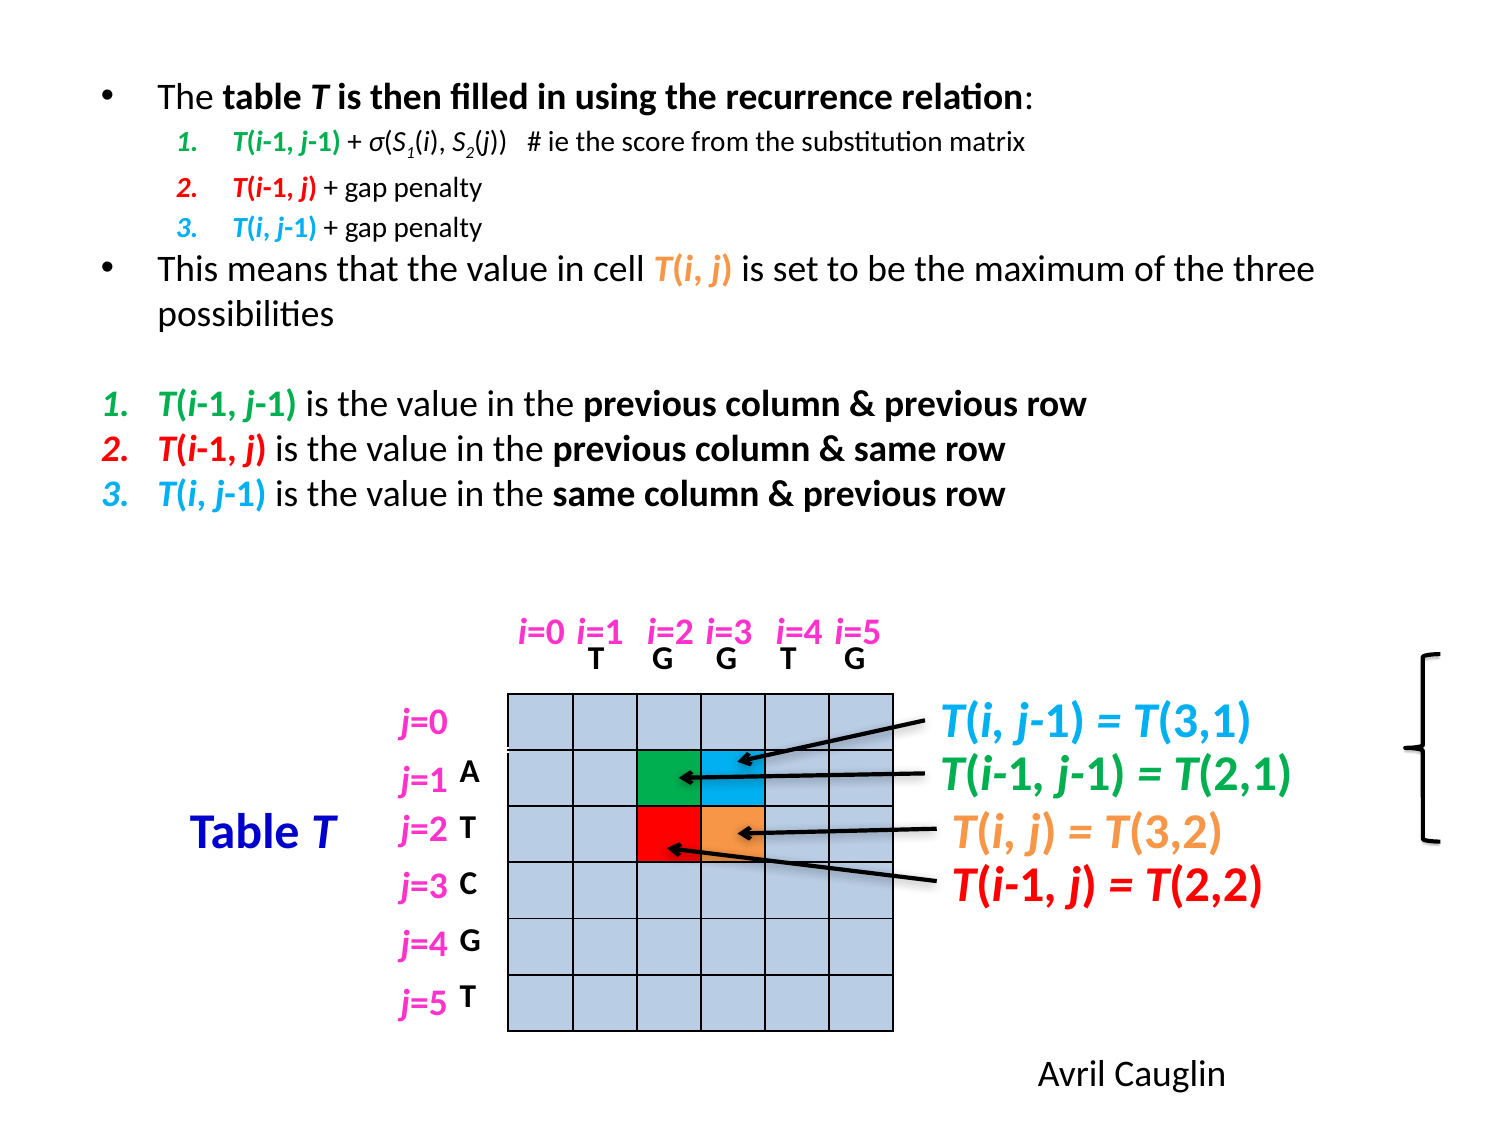

The table T is then filled in using the recurrence relation:
T(i-1, j-1) + σ(S1(i), S2(j))   # ie the score from the substitution matrix
T(i-1, j) + gap penalty
T(i, j-1) + gap penalty
This means that the value in cell T(i, j) is set to be the maximum of the three possibilities

T(i-1, j-1) is the value in the previous column & previous row
T(i-1, j) is the value in the previous column & same row
T(i, j-1) is the value in the same column & previous row

i=0
i=1
i=2
i=3
i=4
i=5
|  |  | T | G | G | T | G |
| --- | --- | --- | --- | --- | --- | --- |
|  |  |  |  |  |  |  |
| A |  |  |  |  |  |  |
| T |  |  |  |  |  |  |
| C |  |  |  |  |  |  |
| G |  |  |  |  |  |  |
| T |  |  |  |  |  |  |
|  |  | T | G | G | T | G |
| --- | --- | --- | --- | --- | --- | --- |
|  |  |  |  |  |  |  |
| A |  |  |  |  |  |  |
| T |  |  |  |  |  |  |
| C |  |  |  |  |  |  |
| G |  |  |  |  |  |  |
| T |  |  |  |  |  |  |
|  |  | T | G | G | T | G |
| --- | --- | --- | --- | --- | --- | --- |
|  |  |  |  |  |  |  |
| A |  |  |  |  |  |  |
| T |  |  |  |  |  |  |
| C |  |  |  |  |  |  |
| G |  |  |  |  |  |  |
| T |  |  |  |  |  |  |
|  |  | T | G | G | T | G |
| --- | --- | --- | --- | --- | --- | --- |
|  |  |  |  |  |  |  |
| A |  |  |  |  |  |  |
| T |  |  |  |  |  |  |
| C |  |  |  |  |  |  |
| G |  |  |  |  |  |  |
| T |  |  |  |  |  |  |

T(i, j-1) = T(3,1)
j=0
j=1
j=2
j=3
j=4
j=5
T(i-1, j-1) = T(2,1)
Table T
T(i, j) = T(3,2)
T(i-1, j) = T(2,2)
Avril Cauglin